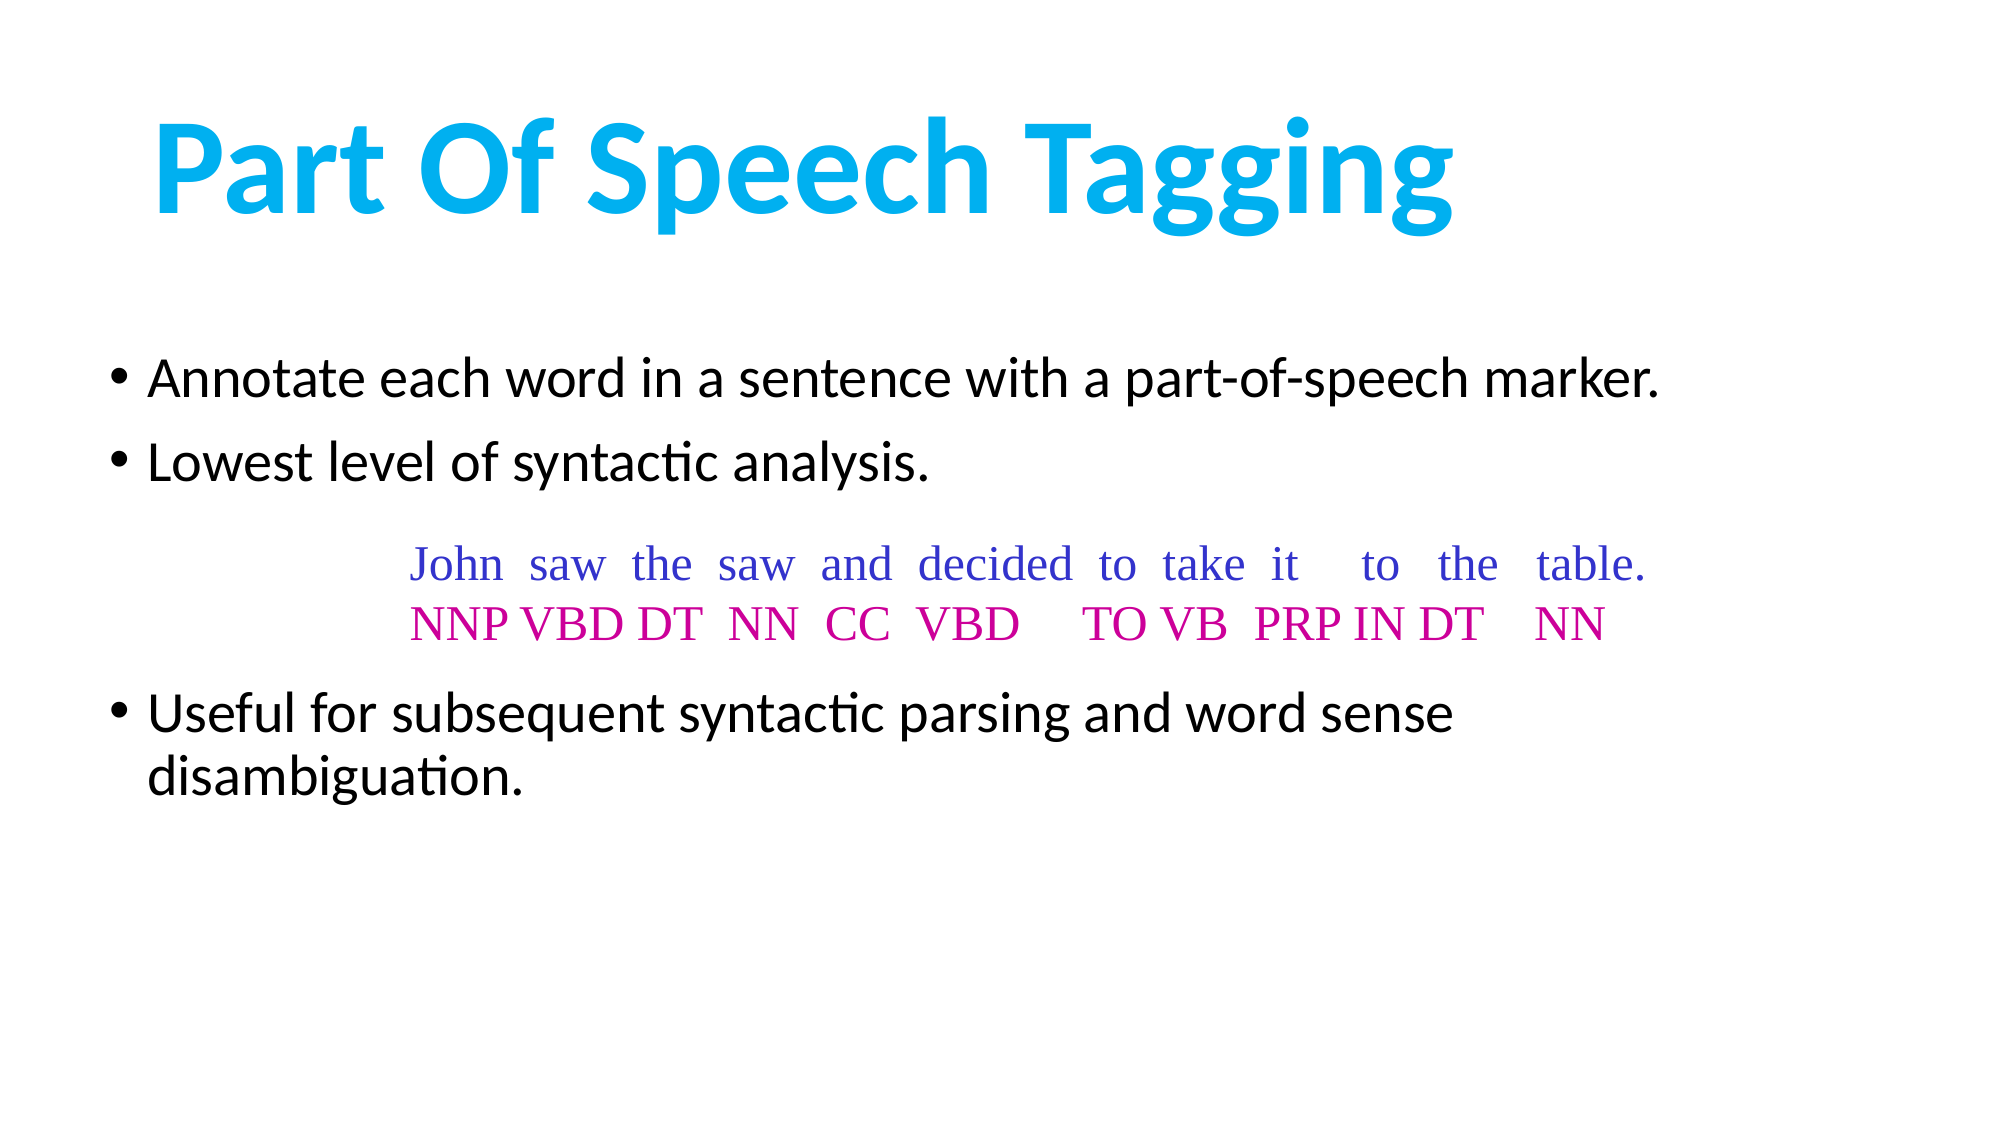

# Part Of Speech Tagging
Annotate each word in a sentence with a part-of-speech marker.
Lowest level of syntactic analysis.

Useful for subsequent syntactic parsing and word sense disambiguation.
John  saw  the  saw  and  decided  to  take  it     to   the   table.
NNP VBD DT  NN  CC  VBD     TO VB  PRP IN DT    NN